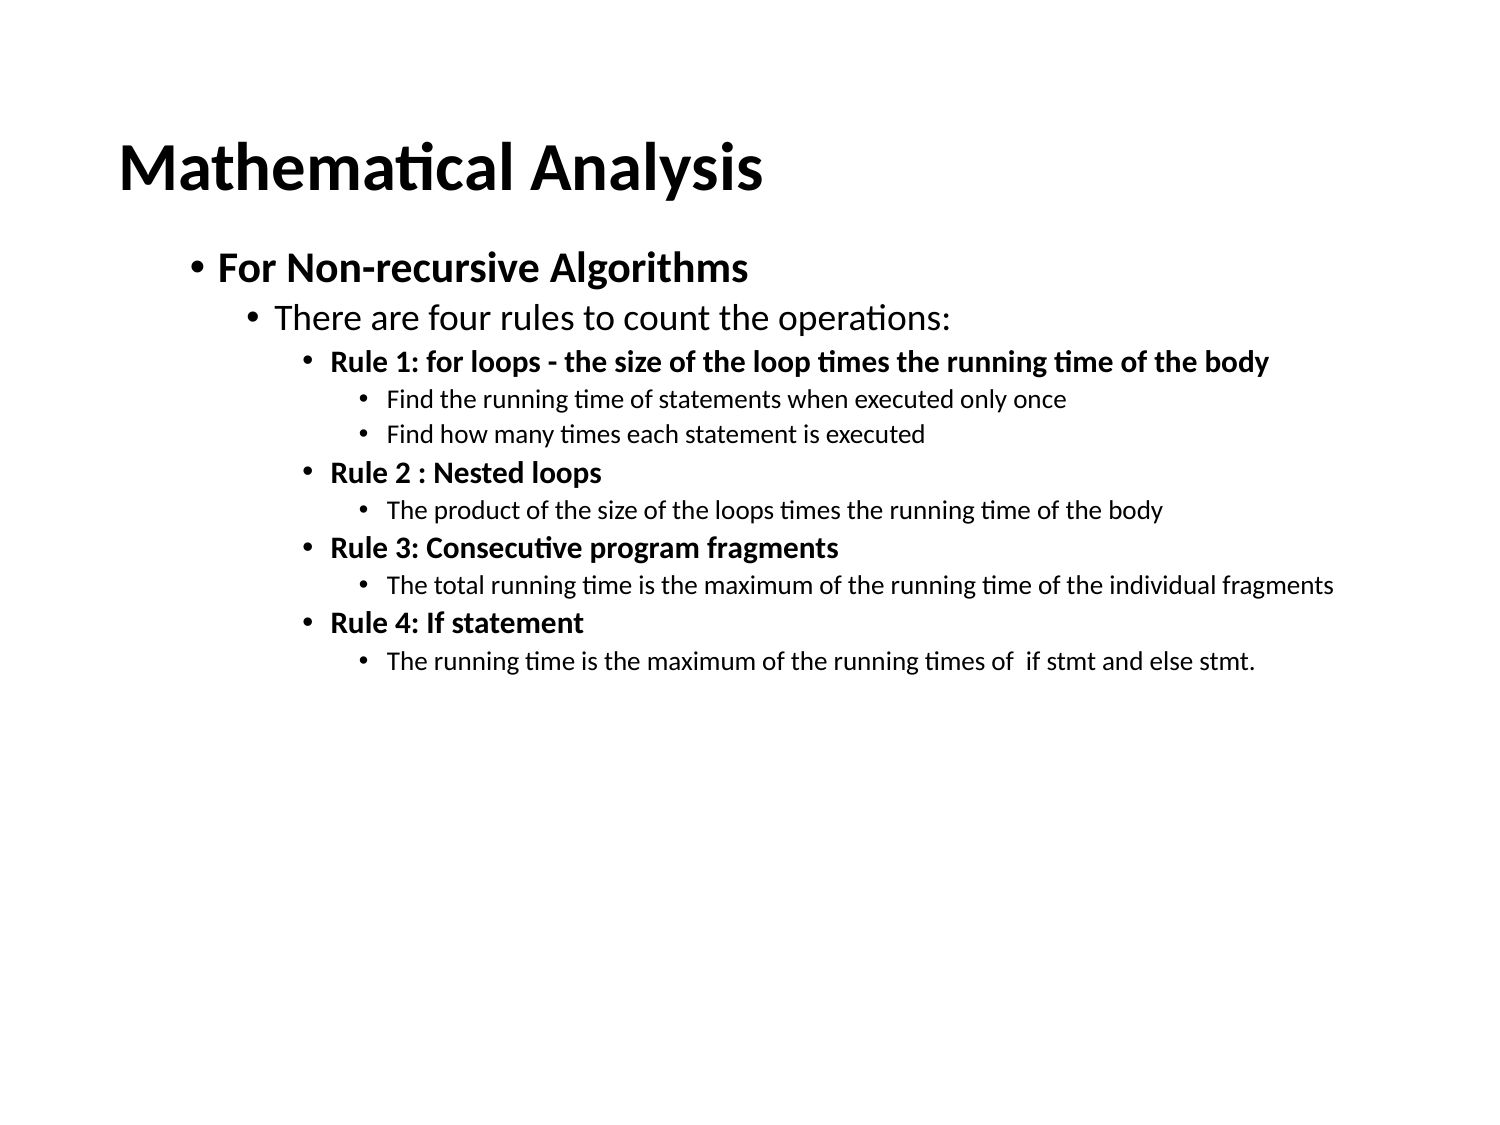

# Mathematical Analysis
For Non-recursive Algorithms
There are four rules to count the operations:
Rule 1: for loops - the size of the loop times the running time of the body
Find the running time of statements when executed only once
Find how many times each statement is executed
Rule 2 : Nested loops
The product of the size of the loops times the running time of the body
Rule 3: Consecutive program fragments
The total running time is the maximum of the running time of the individual fragments
Rule 4: If statement
The running time is the maximum of the running times of  if stmt and else stmt.